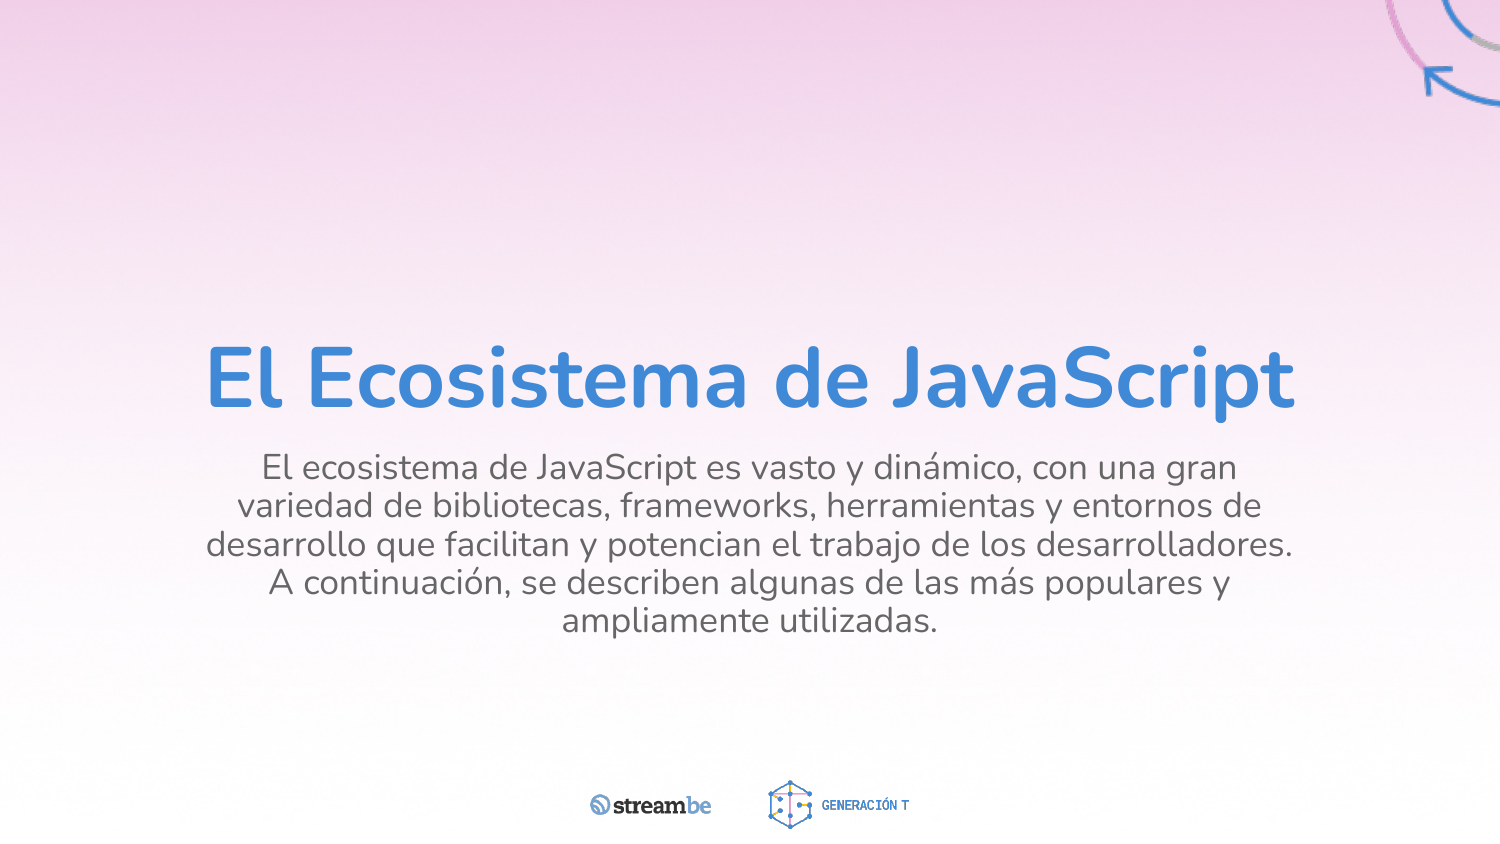

# El Ecosistema de JavaScript
El ecosistema de JavaScript es vasto y dinámico, con una gran variedad de bibliotecas, frameworks, herramientas y entornos de desarrollo que facilitan y potencian el trabajo de los desarrolladores. A continuación, se describen algunas de las más populares y ampliamente utilizadas.